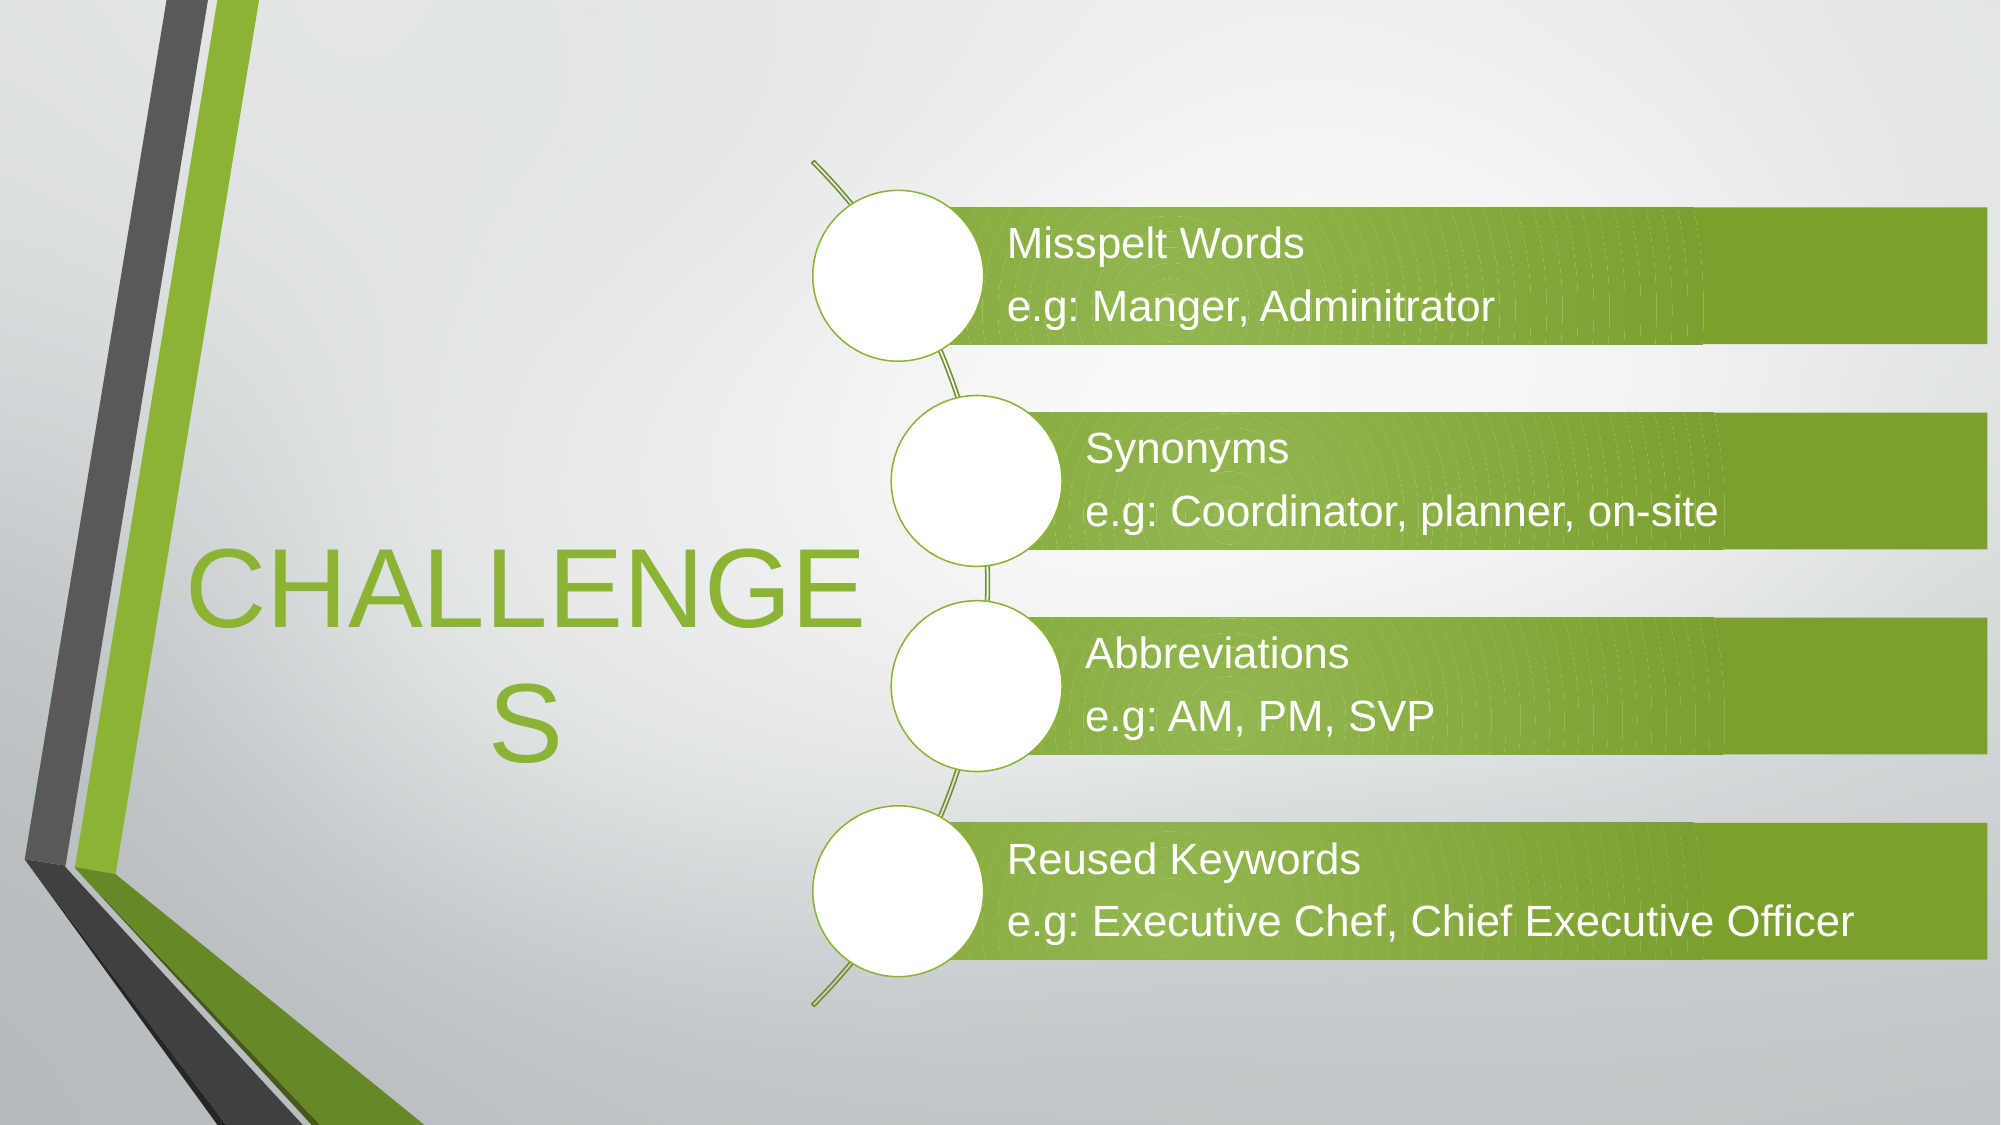

Misspelt Words
e.g: Manger, Adminitrator
Synonyms
e.g: Coordinator, planner, on-site
Abbreviations
e.g: AM, PM, SVP
Reused Keywords
e.g: Executive Chef, Chief Executive Officer
CHALLENGES